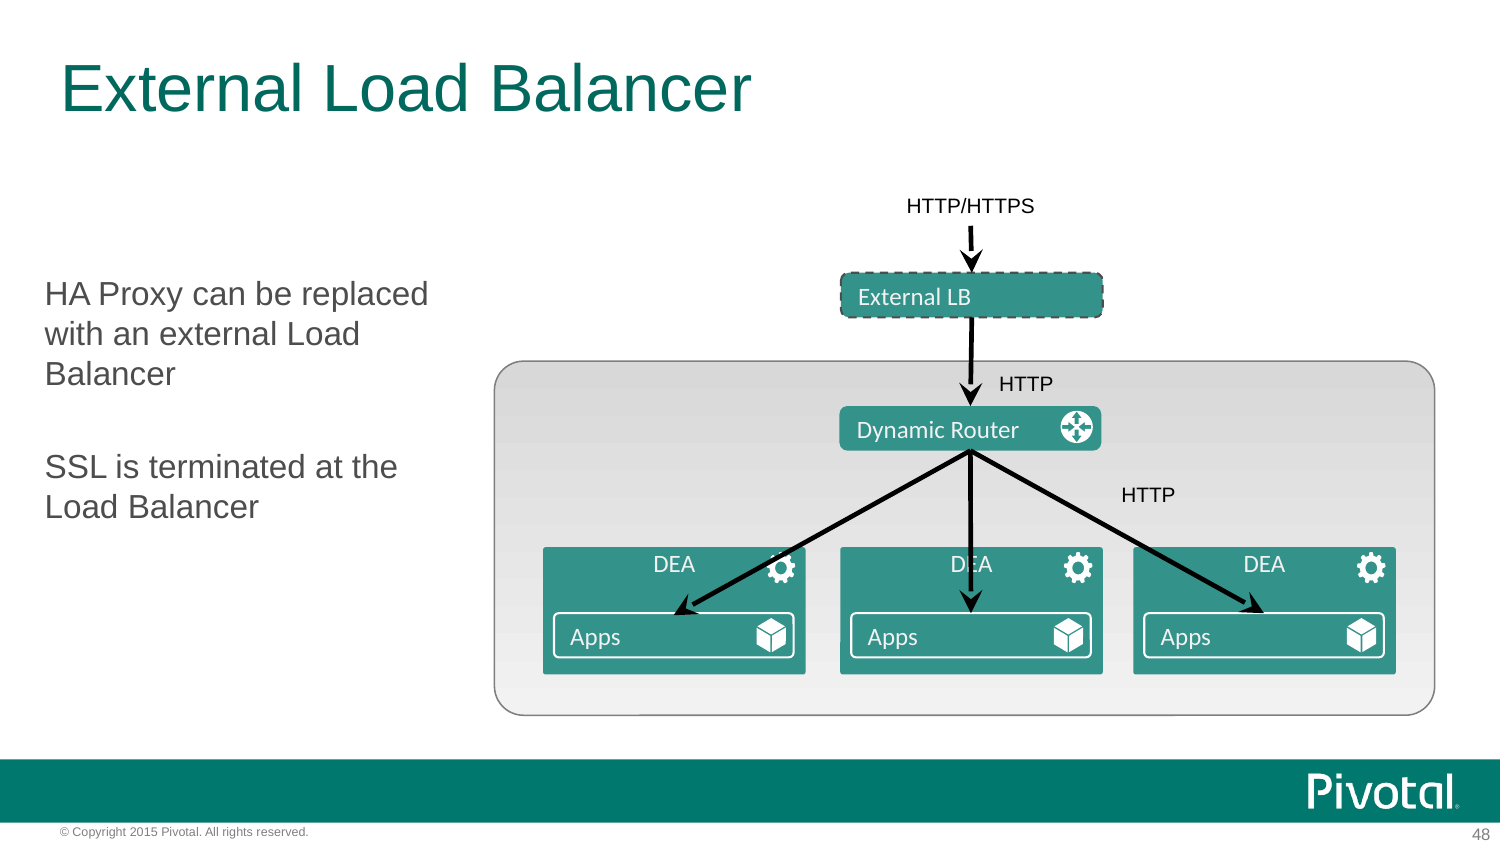

# External Load Balancer
HTTP/HTTPS
HA Proxy can be replaced with an external Load Balancer

SSL is terminated at the Load Balancer
External LB

HTTP
Dynamic Router

HTTP
DEA
DEA
DEA

Apps
Apps
Apps